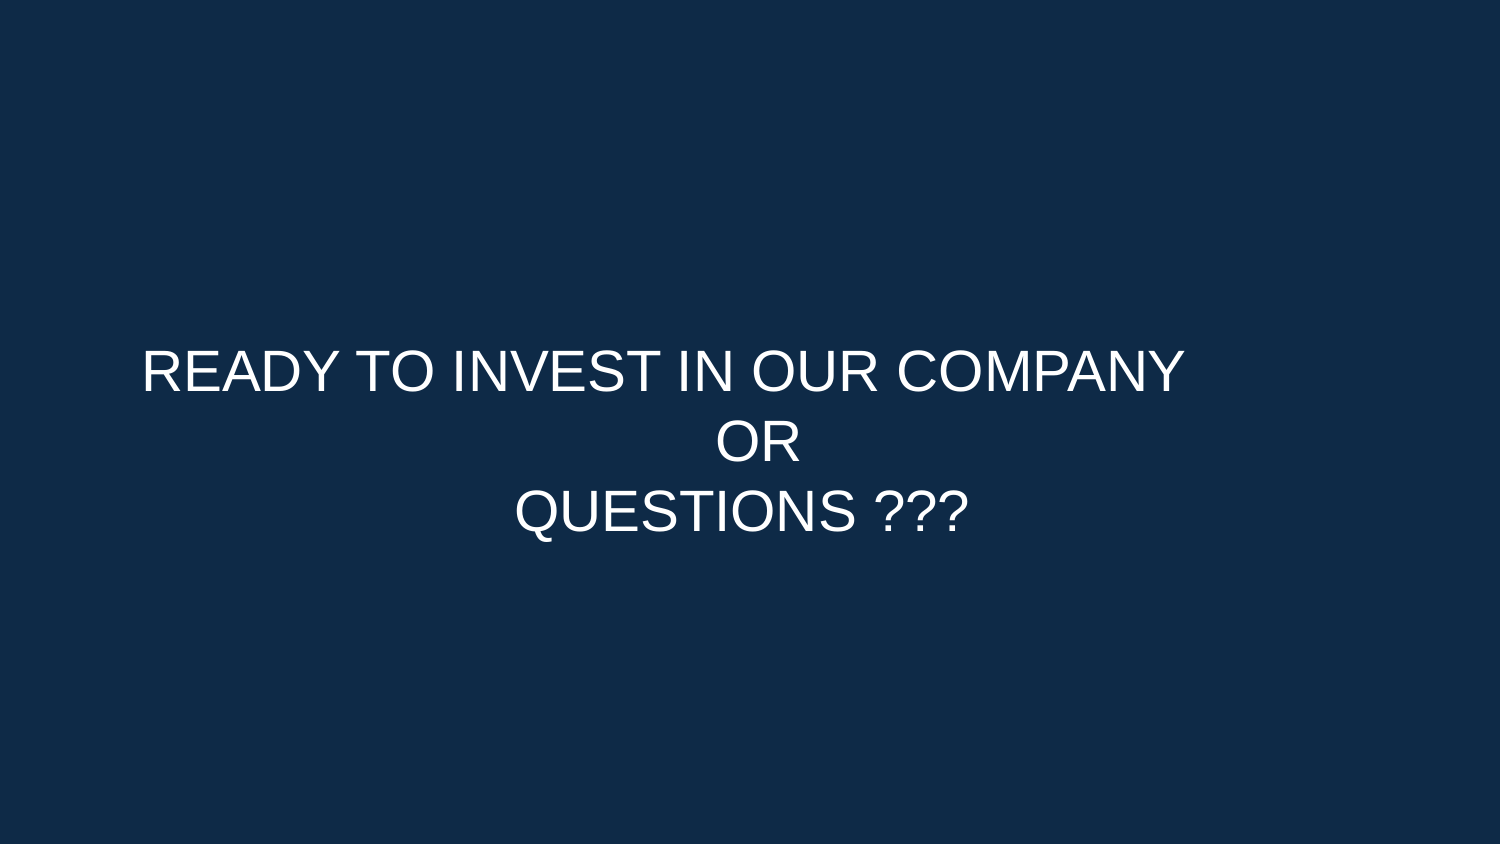

READY TO INVEST IN OUR COMPANY
  OR
QUESTIONS ???